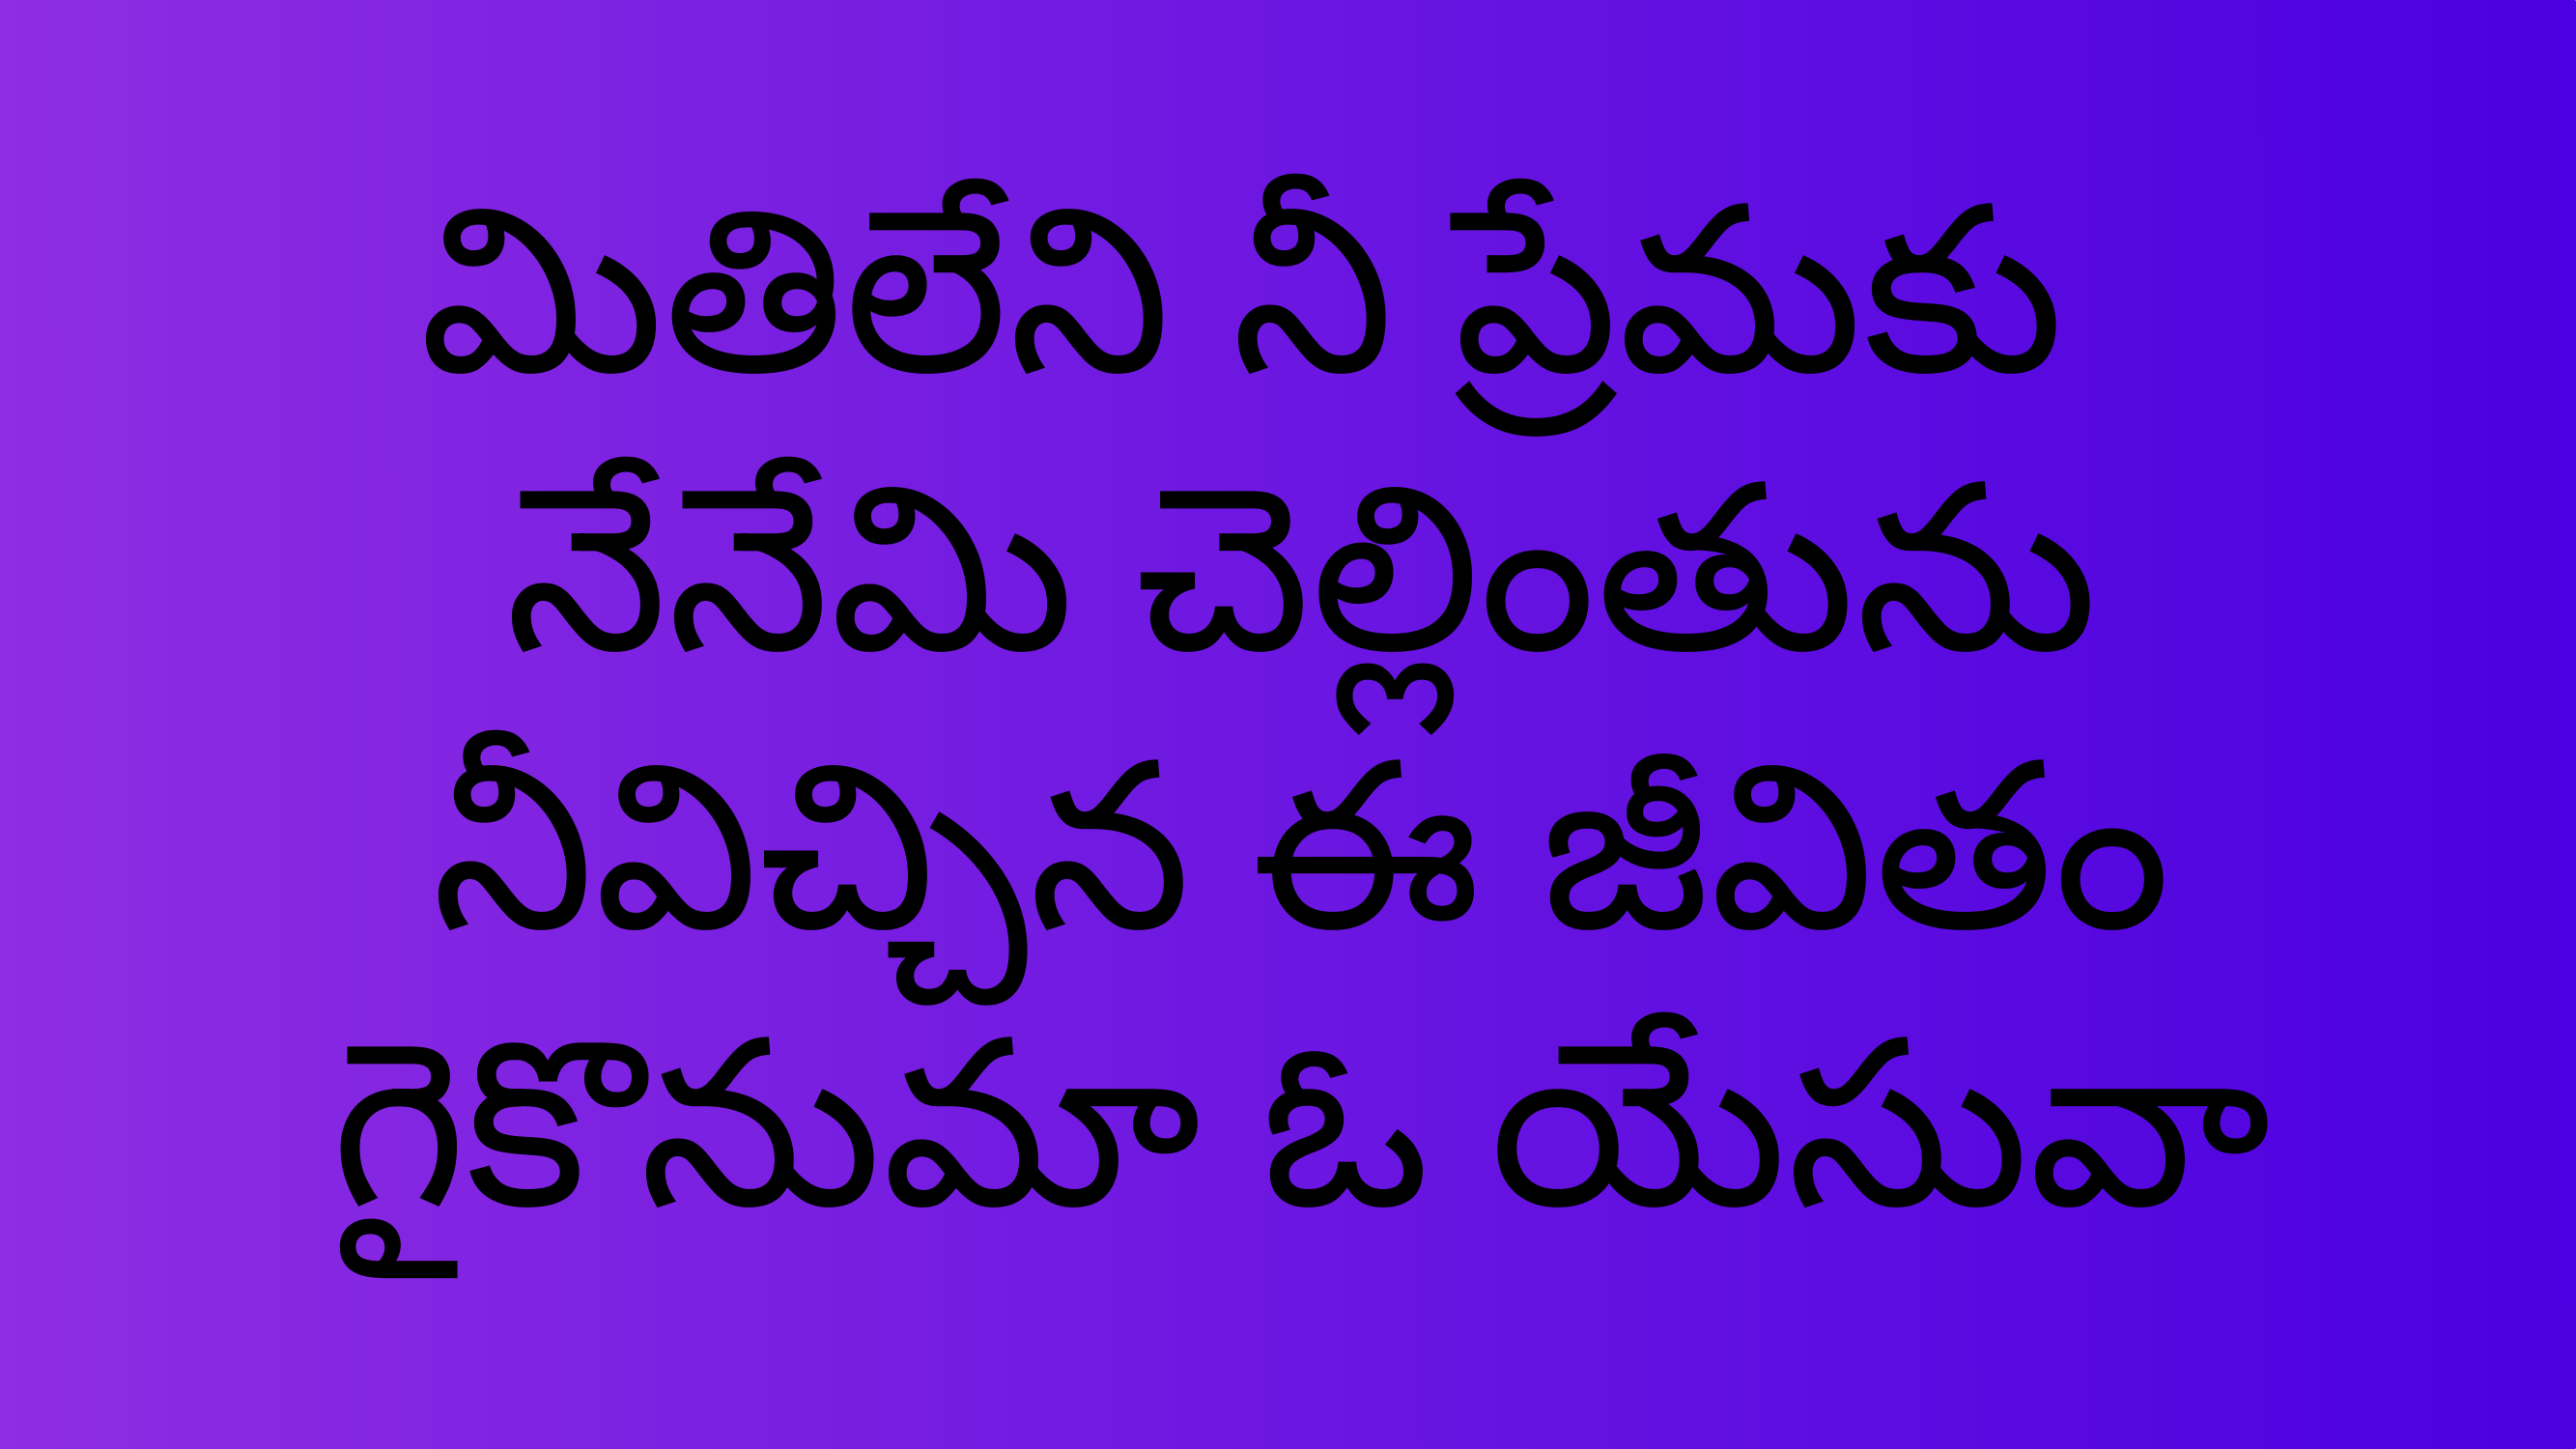

మితిలేని నీ ప్రేమకు
నేనేమి చెల్లింతును
నీవిచ్చిన ఈ జీవితం
 గైకొనుమా ఓ యేసువా